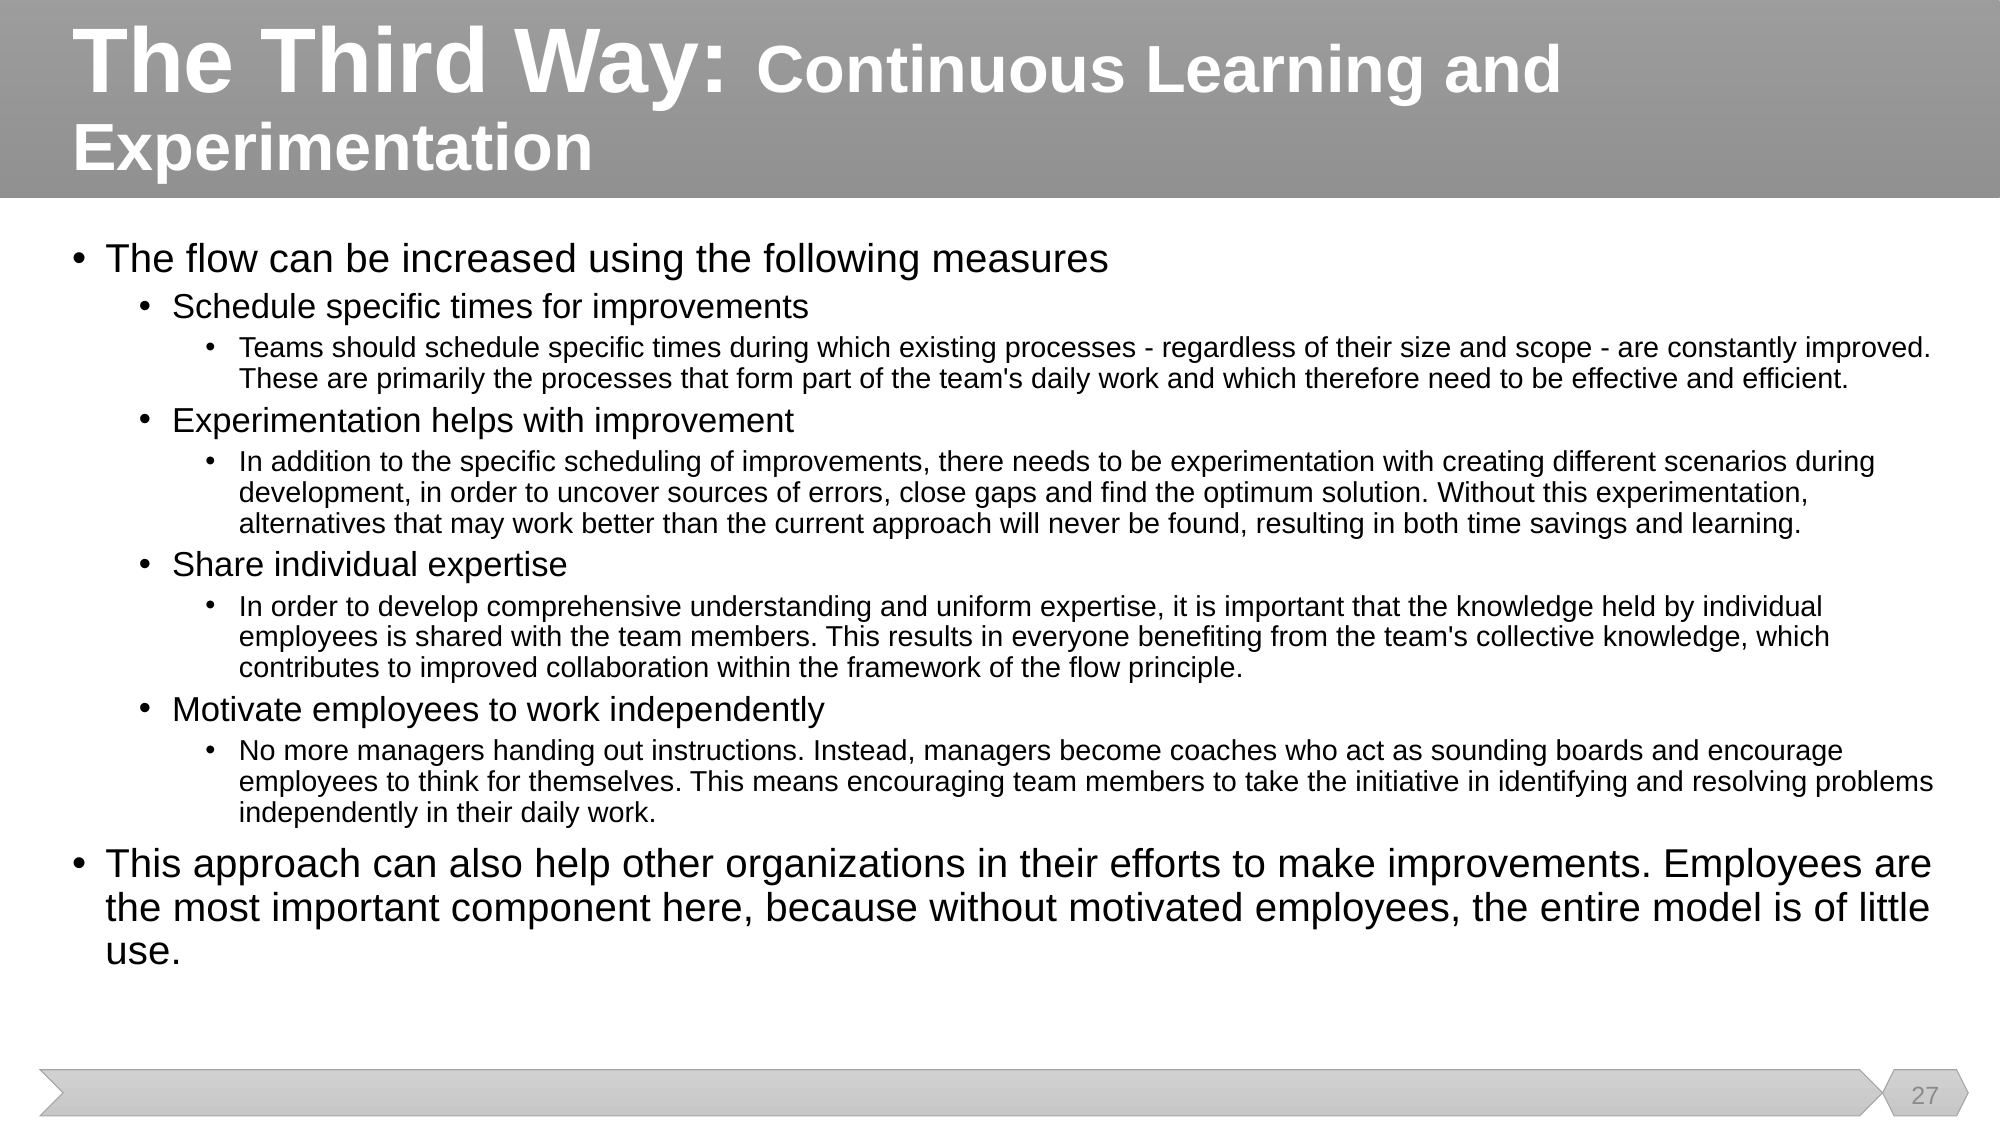

# The Third Way: Continuous Learning and Experimentation
The flow can be increased using the following measures
Schedule specific times for improvements
Teams should schedule specific times during which existing processes - regardless of their size and scope - are constantly improved. These are primarily the processes that form part of the team's daily work and which therefore need to be effective and efficient.
Experimentation helps with improvement
In addition to the specific scheduling of improvements, there needs to be experimentation with creating different scenarios during development, in order to uncover sources of errors, close gaps and find the optimum solution. Without this experimentation, alternatives that may work better than the current approach will never be found, resulting in both time savings and learning.
Share individual expertise
In order to develop comprehensive understanding and uniform expertise, it is important that the knowledge held by individual employees is shared with the team members. This results in everyone benefiting from the team's collective knowledge, which contributes to improved collaboration within the framework of the flow principle.
Motivate employees to work independently
No more managers handing out instructions. Instead, managers become coaches who act as sounding boards and encourage employees to think for themselves. This means encouraging team members to take the initiative in identifying and resolving problems independently in their daily work.
This approach can also help other organizations in their efforts to make improvements. Employees are the most important component here, because without motivated employees, the entire model is of little use.
27